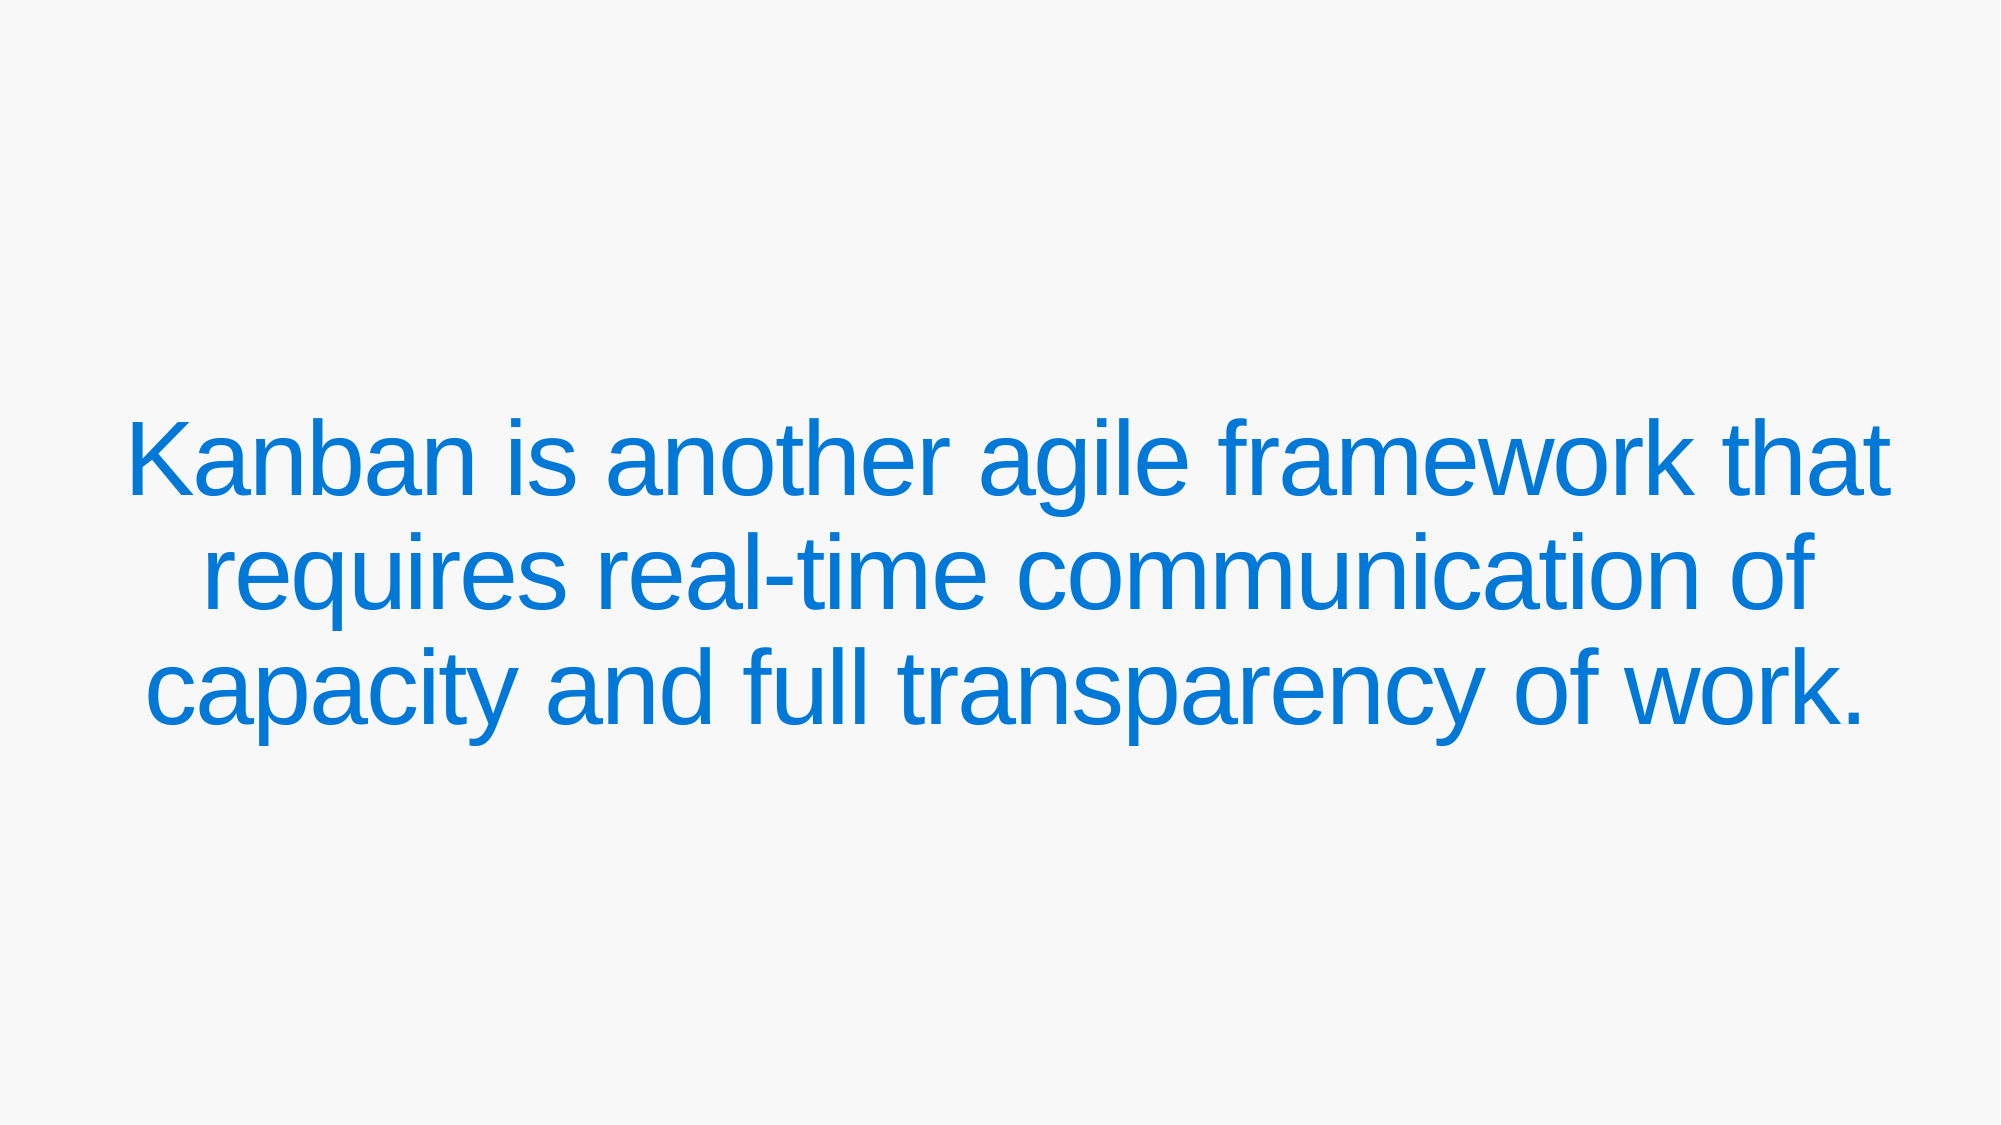

# Kanban is another agile framework that requires real-time communication of capacity and full transparency of work.